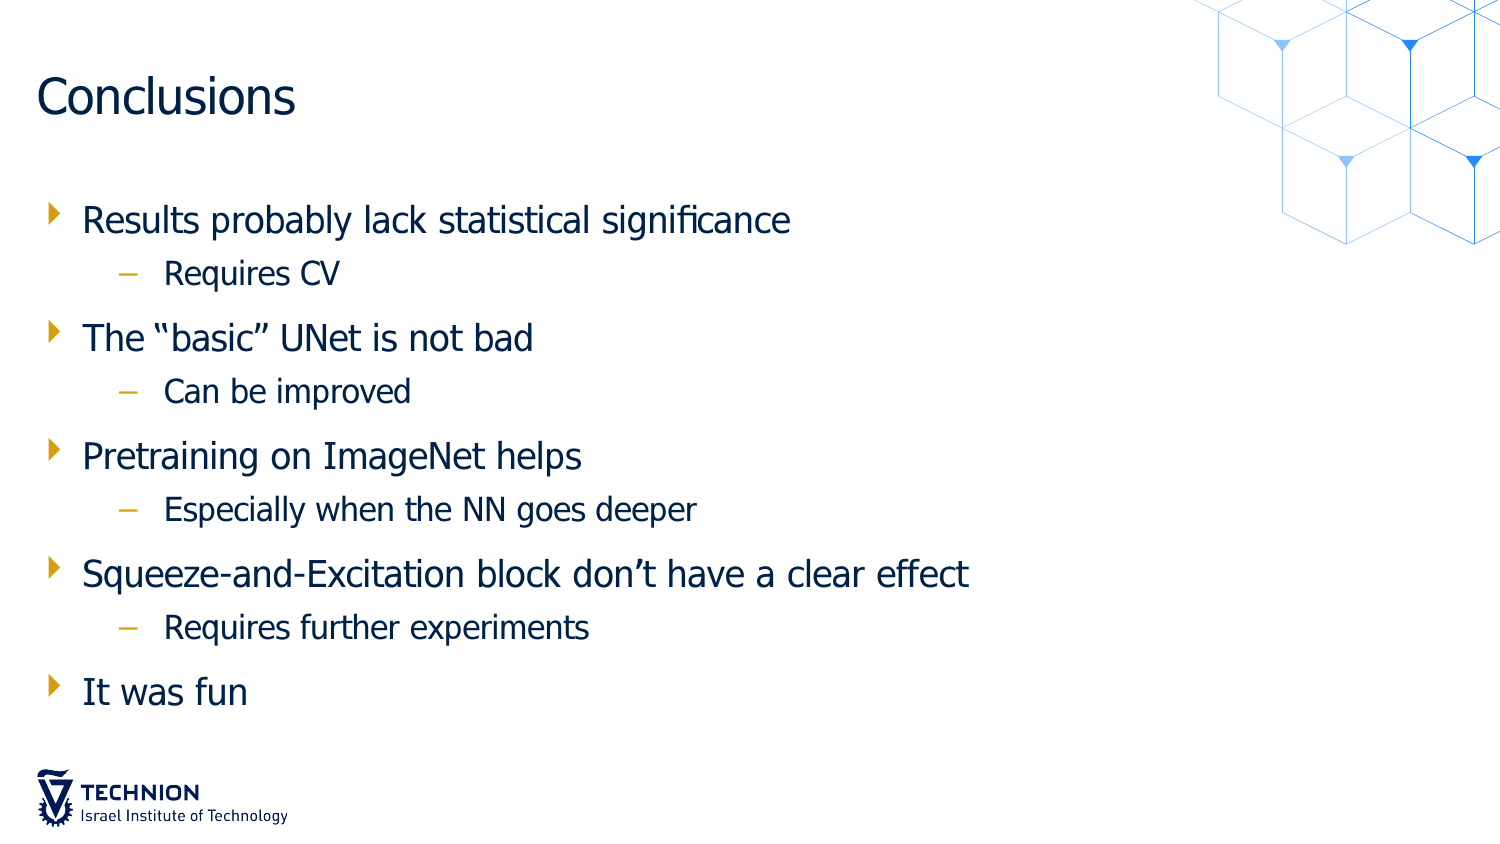

# Conclusions
Results probably lack statistical significance
Requires CV
The “basic” UNet is not bad
Can be improved
Pretraining on ImageNet helps
Especially when the NN goes deeper
Squeeze-and-Excitation block don’t have a clear effect
Requires further experiments
It was fun